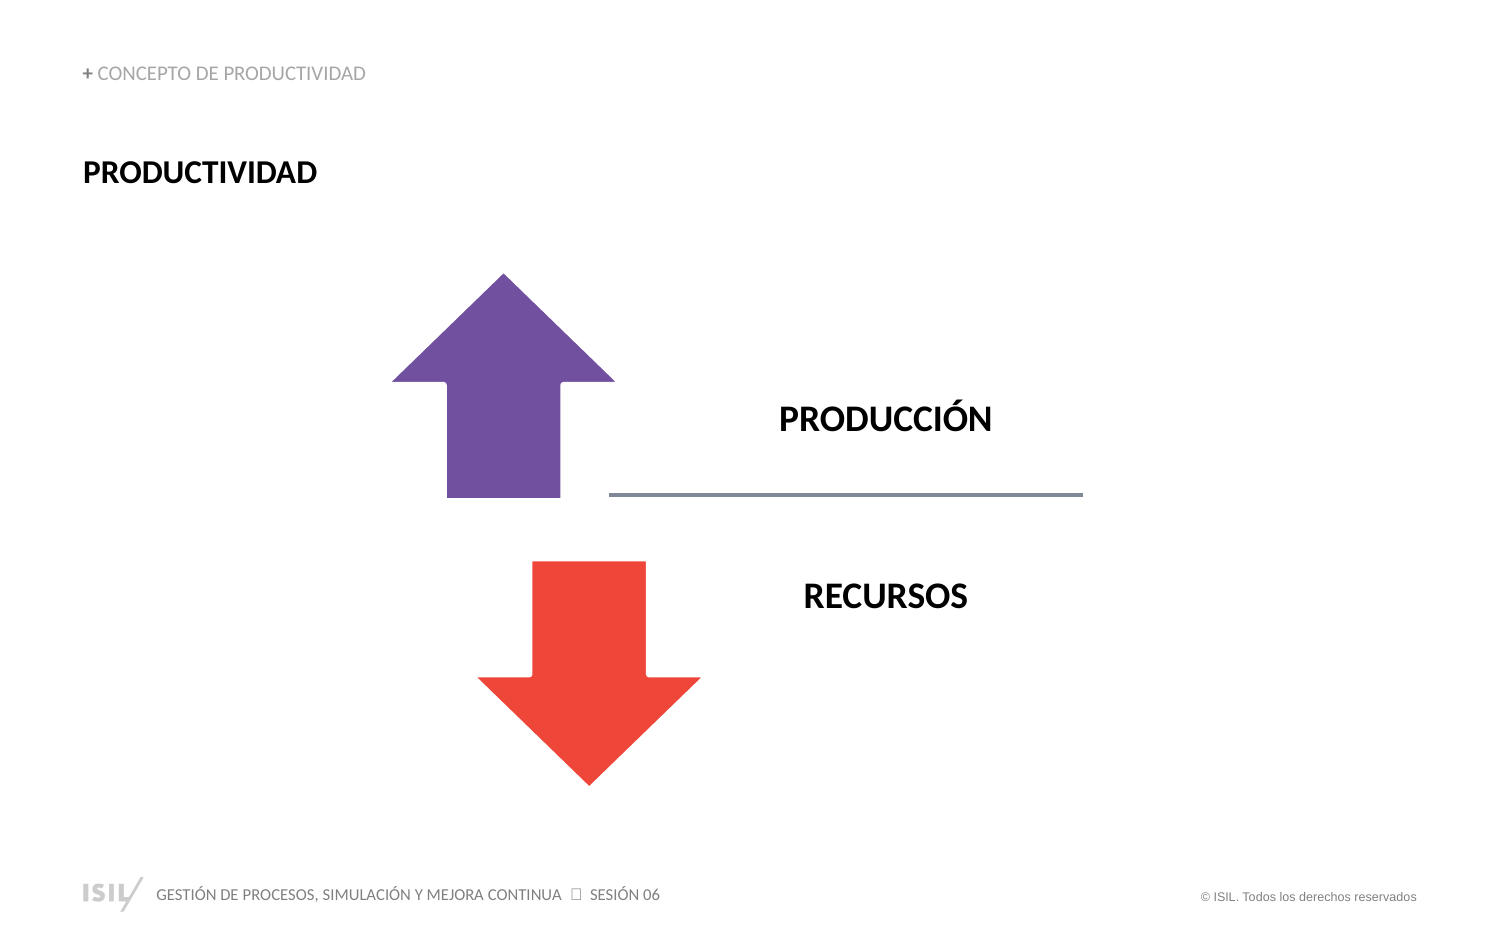

+ CONCEPTO DE PRODUCTIVIDAD
PRODUCTIVIDAD

PRODUCCIÓN

RECURSOS